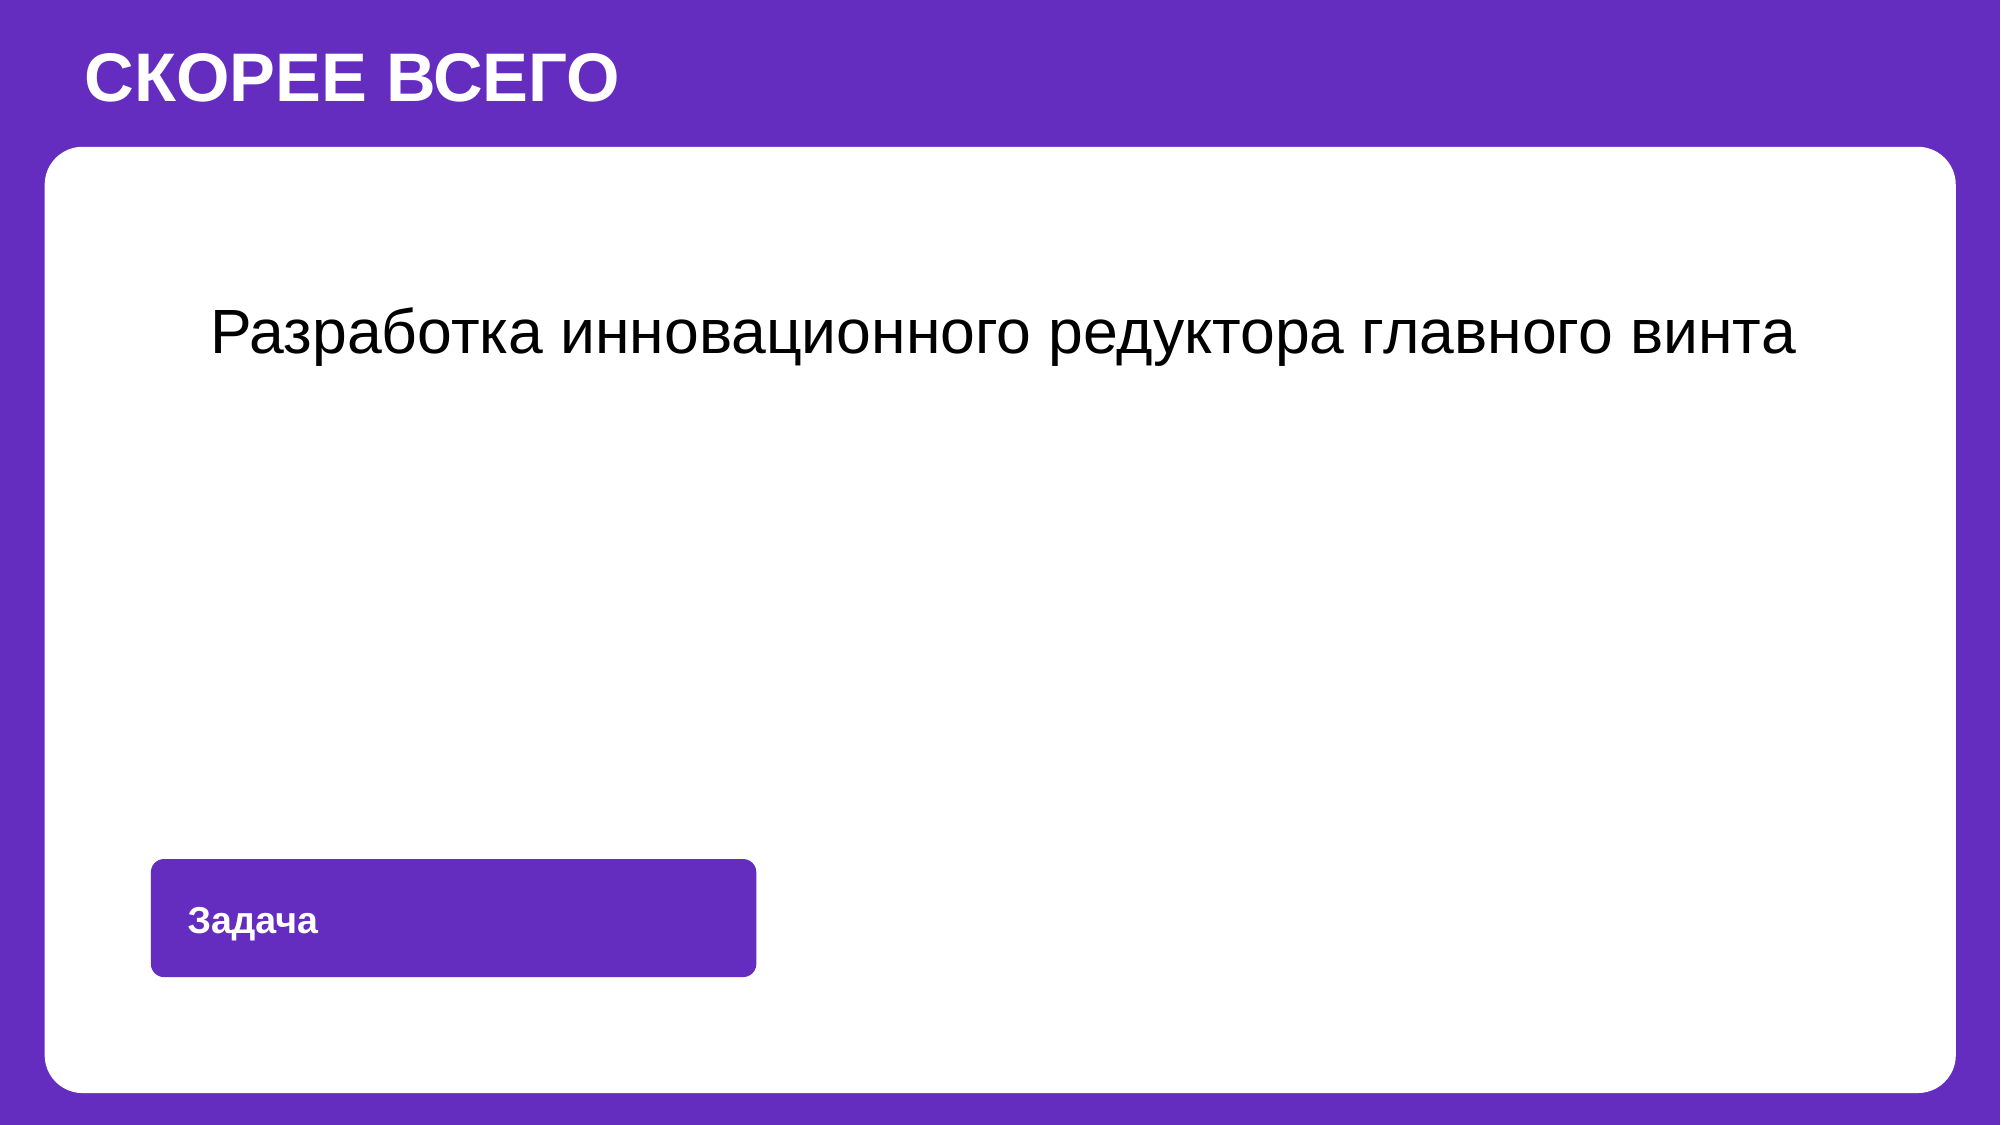

СКОРЕЕ ВСЕГО

Разработка инновационного редуктора главного винта
Задача